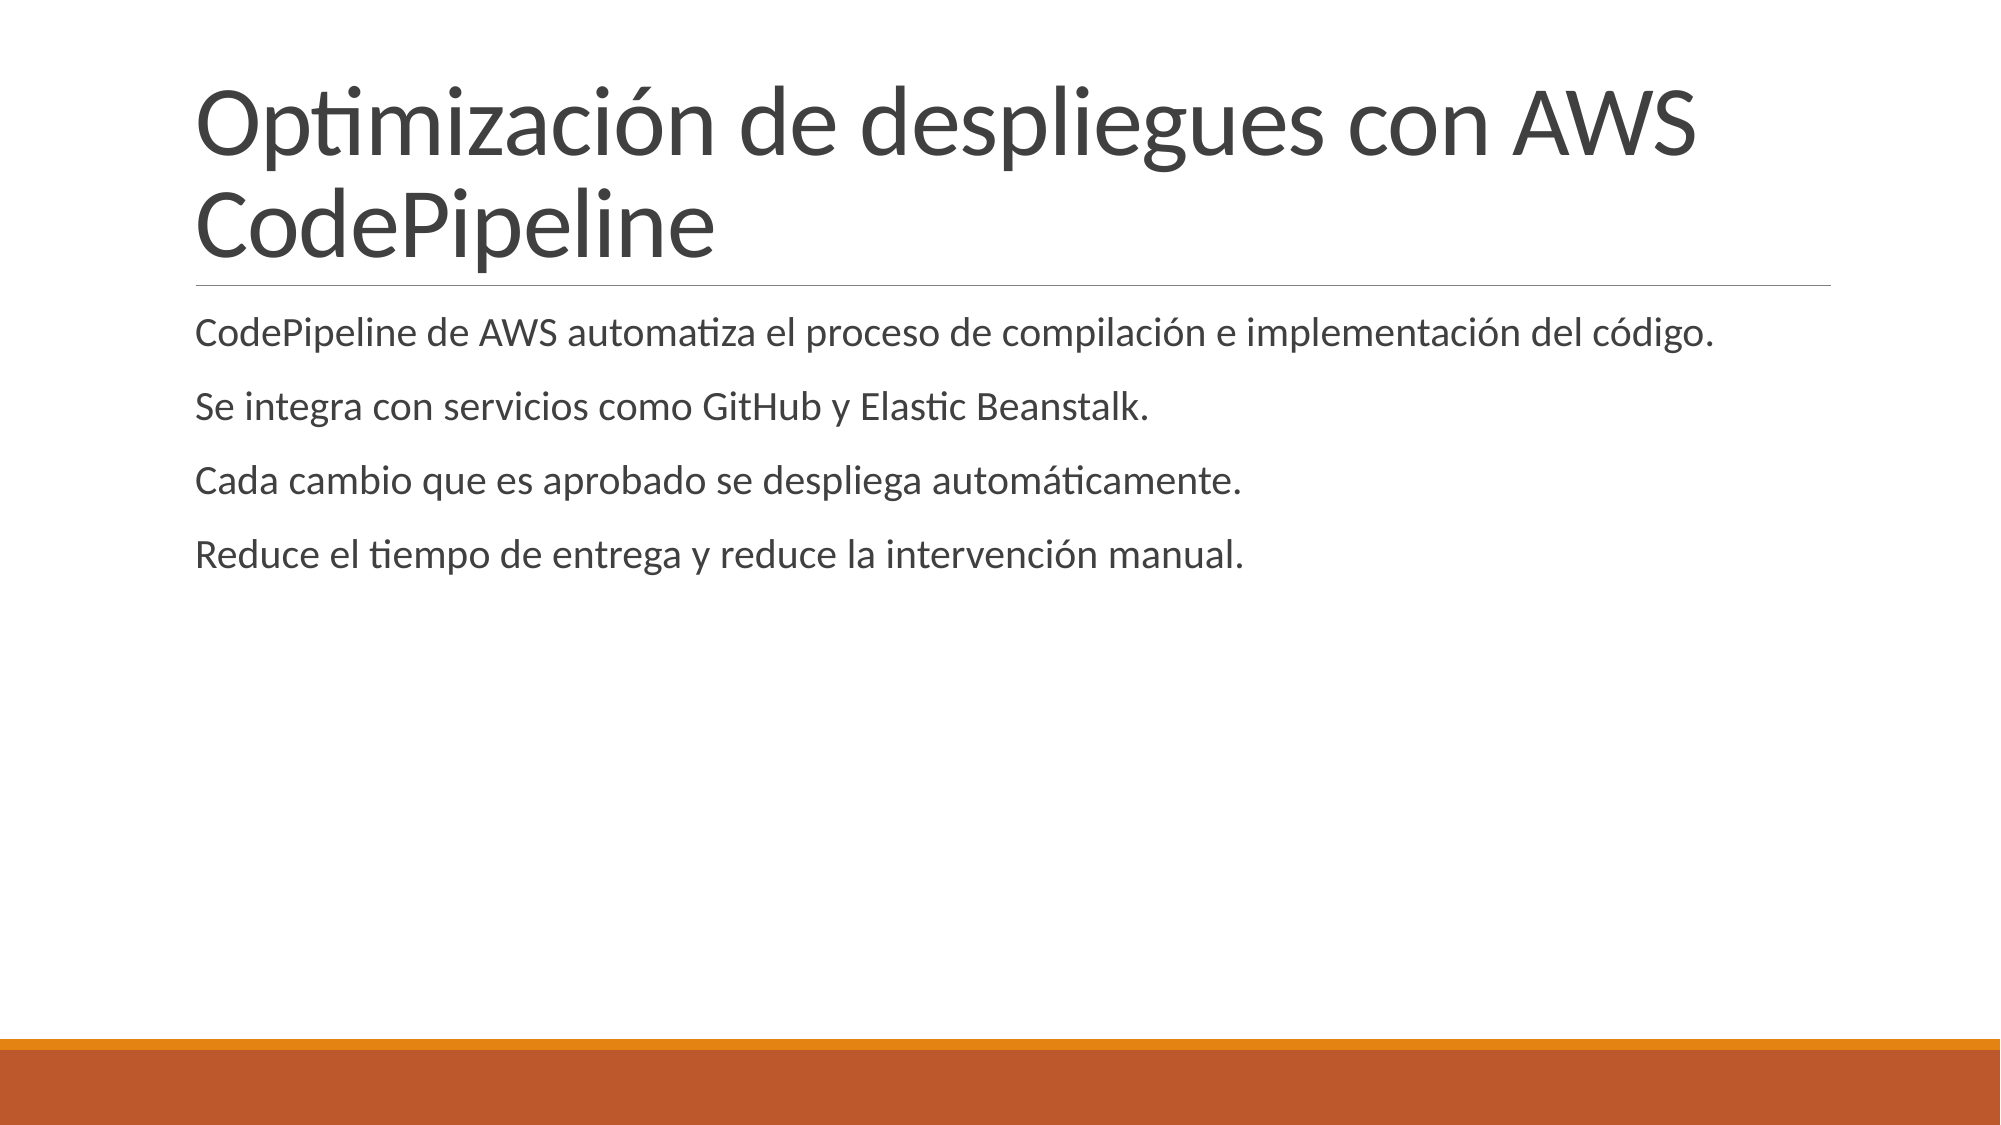

# Optimización de despliegues con AWS CodePipeline
CodePipeline de AWS automatiza el proceso de compilación e implementación del código.
Se integra con servicios como GitHub y Elastic Beanstalk.
Cada cambio que es aprobado se despliega automáticamente.
Reduce el tiempo de entrega y reduce la intervención manual.